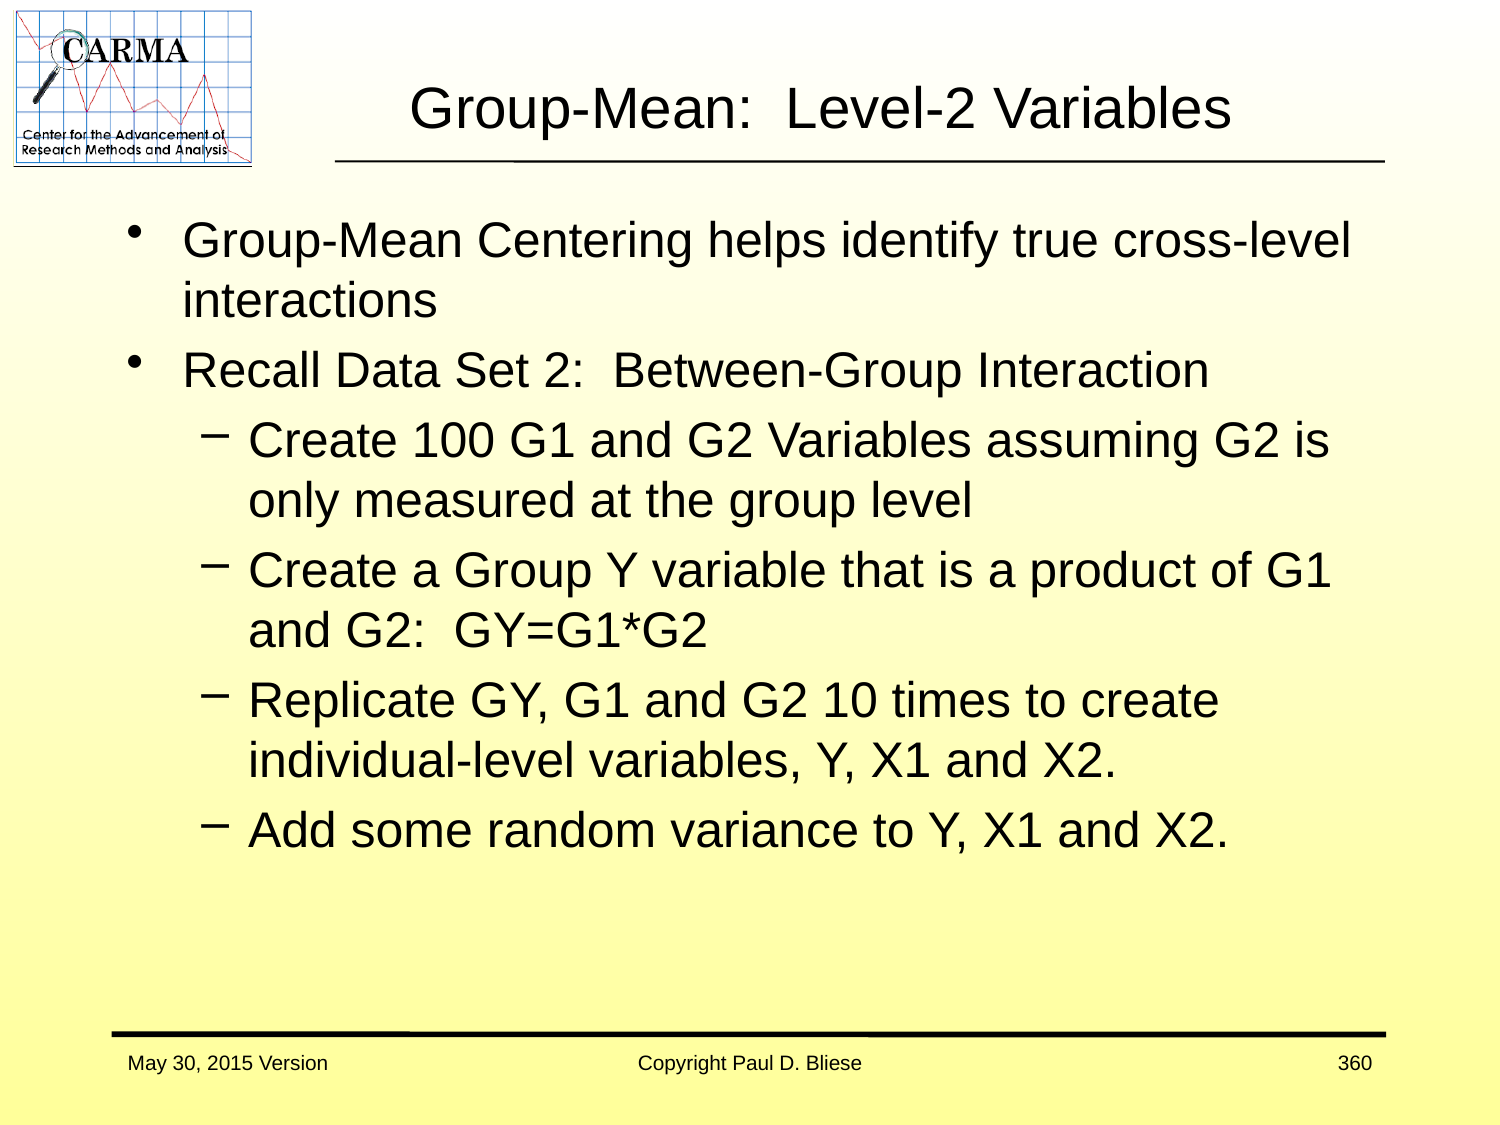

# Group-Mean:  Level-2 Variables
Group-Mean Centering helps identify true cross-level interactions
Recall Data Set 2:  Between-Group Interaction
Create 100 G1 and G2 Variables assuming G2 is only measured at the group level
Create a Group Y variable that is a product of G1 and G2:  GY=G1*G2
Replicate GY, G1 and G2 10 times to create individual-level variables, Y, X1 and X2.
Add some random variance to Y, X1 and X2.
May 30, 2015 Version
Copyright Paul D. Bliese
360